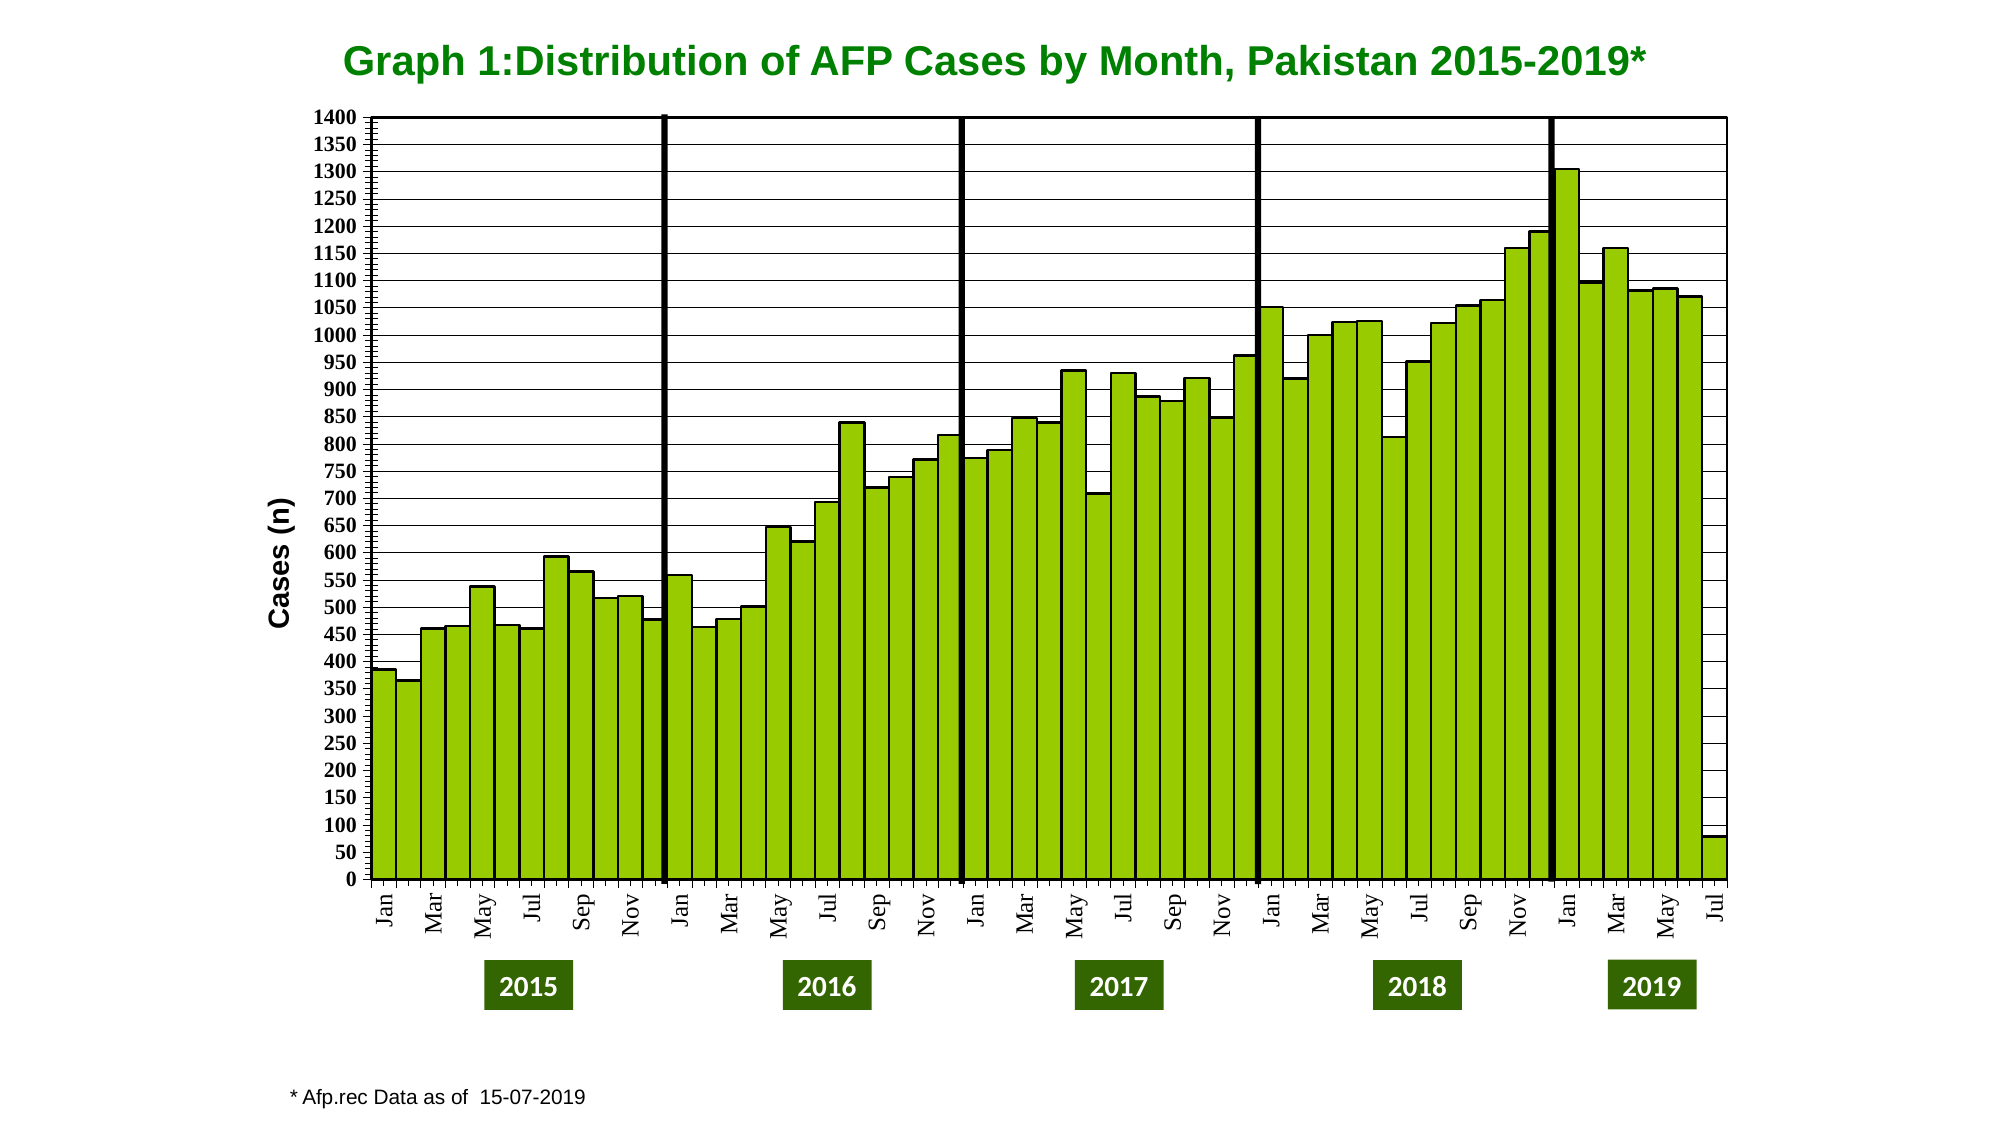

Graph 1:Distribution of AFP Cases by Month, Pakistan 2015-2019*

### Chart

| Category | AFP |
|---|---|
| Jan | 385.0 |
| Feb | 365.0 |
| Mar | 461.0 |
| Apr | 465.0 |
| May | 538.0 |
| Jun | 467.0 |
| Jul | 461.0 |
| Aug | 593.0 |
| Sep | 565.0 |
| Oct | 517.0 |
| Nov | 520.0 |
| Dec | 477.0 |
| Jan | 559.0 |
| Feb | 463.0 |
| Mar | 478.0 |
| Apr | 501.0 |
| May | 647.0 |
| Jun | 621.0 |
| Jul | 693.0 |
| Aug | 839.0 |
| Sep | 720.0 |
| Oct | 739.0 |
| Nov | 771.0 |
| Dec | 816.0 |
| Jan | 774.0 |
| Feb | 789.0 |
| Mar | 847.0 |
| Apr | 839.0 |
| May | 935.0 |
| Jun | 709.0 |
| Jul | 930.0 |
| Aug | 887.0 |
| Sep | 879.0 |
| Oct | 921.0 |
| Nov | 847.0 |
| Dec | 962.0 |
| Jan | 1051.0 |
| Feb | 920.0 |
| Mar | 1000.0 |
| Apr | 1024.0 |
| May | 1026.0 |
| Jun | 813.0 |
| Jul | 951.0 |
| Aug | 1022.0 |
| Sep | 1054.0 |
| Oct | 1064.0 |
| Nov | 1160.0 |
| Dec | 1190.0 |
| Jan | 1305.0 |
| Feb | 1096.0 |
| Mar | 1160.0 |
| Apr | 1082.0 |
| May | 1085.0 |
| Jun | 1071.0 |
| Jul | 79.0 |

           Cases (n)
2019
2015
2016
2017
2018
* Afp.rec Data as of  15-07-2019